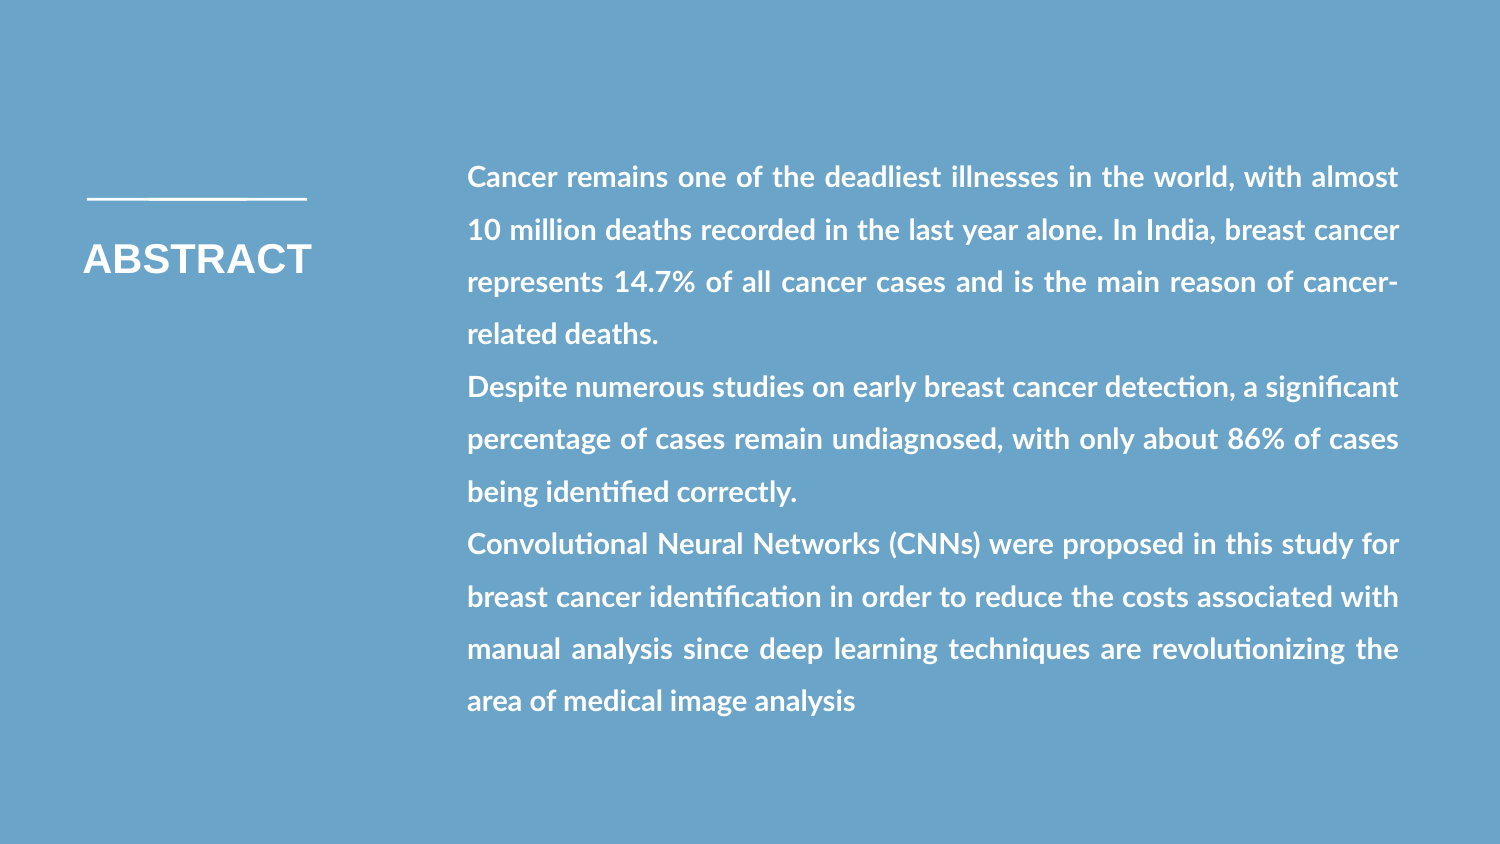

Cancer remains one of the deadliest illnesses in the world, with almost 10 million deaths recorded in the last year alone. In India, breast cancer represents 14.7% of all cancer cases and is the main reason of cancer-related deaths.
Despite numerous studies on early breast cancer detection, a significant percentage of cases remain undiagnosed, with only about 86% of cases being identified correctly.
Convolutional Neural Networks (CNNs) were proposed in this study for breast cancer identification in order to reduce the costs associated with manual analysis since deep learning techniques are revolutionizing the area of medical image analysis
# ABSTRACT